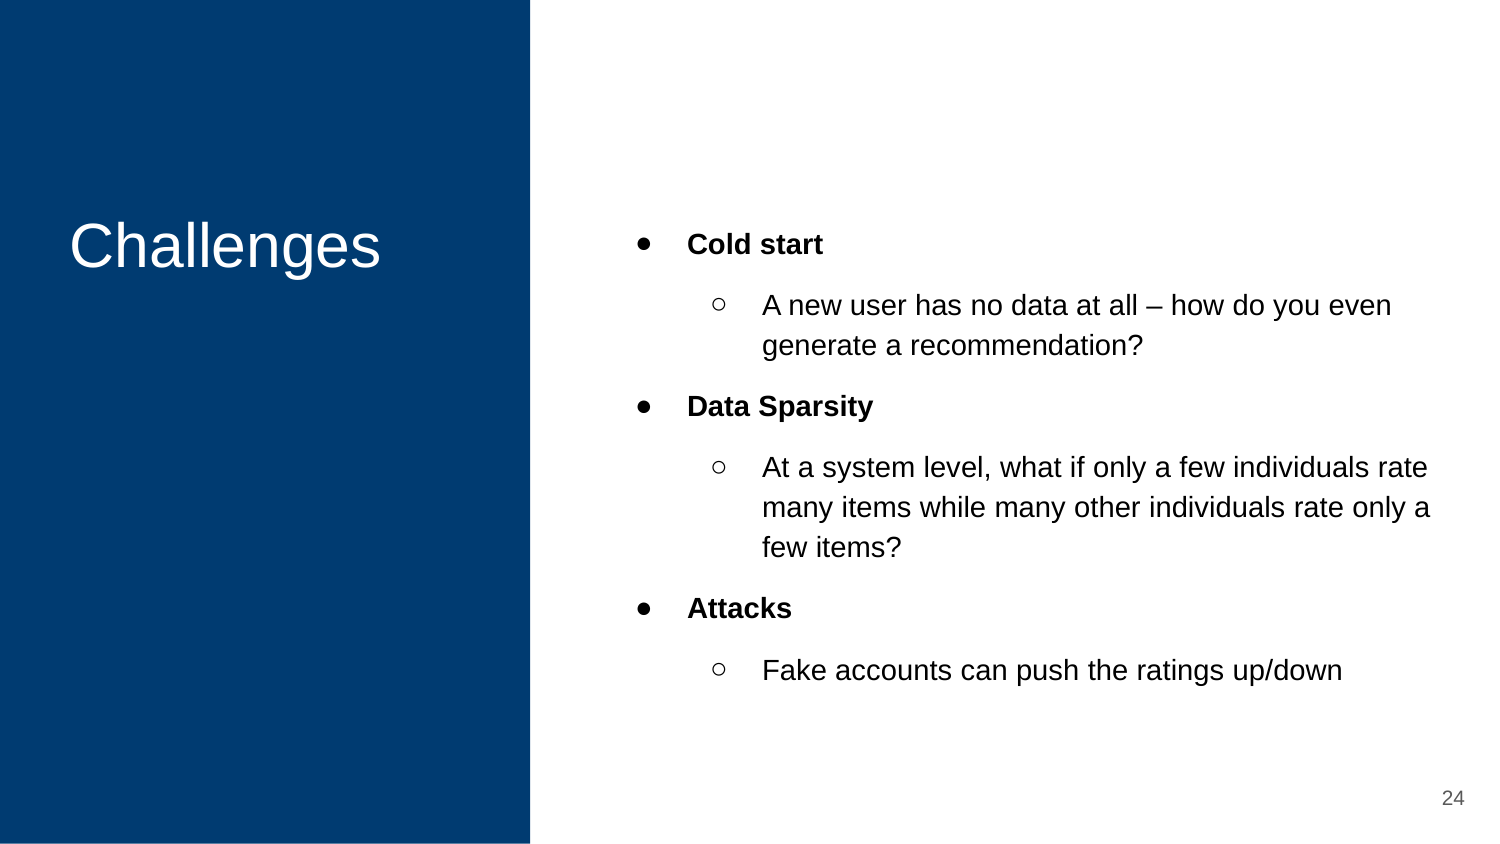

Challenges
Cold start
A new user has no data at all – how do you even generate a recommendation?
Data Sparsity
At a system level, what if only a few individuals rate many items while many other individuals rate only a few items?
Attacks
Fake accounts can push the ratings up/down

24